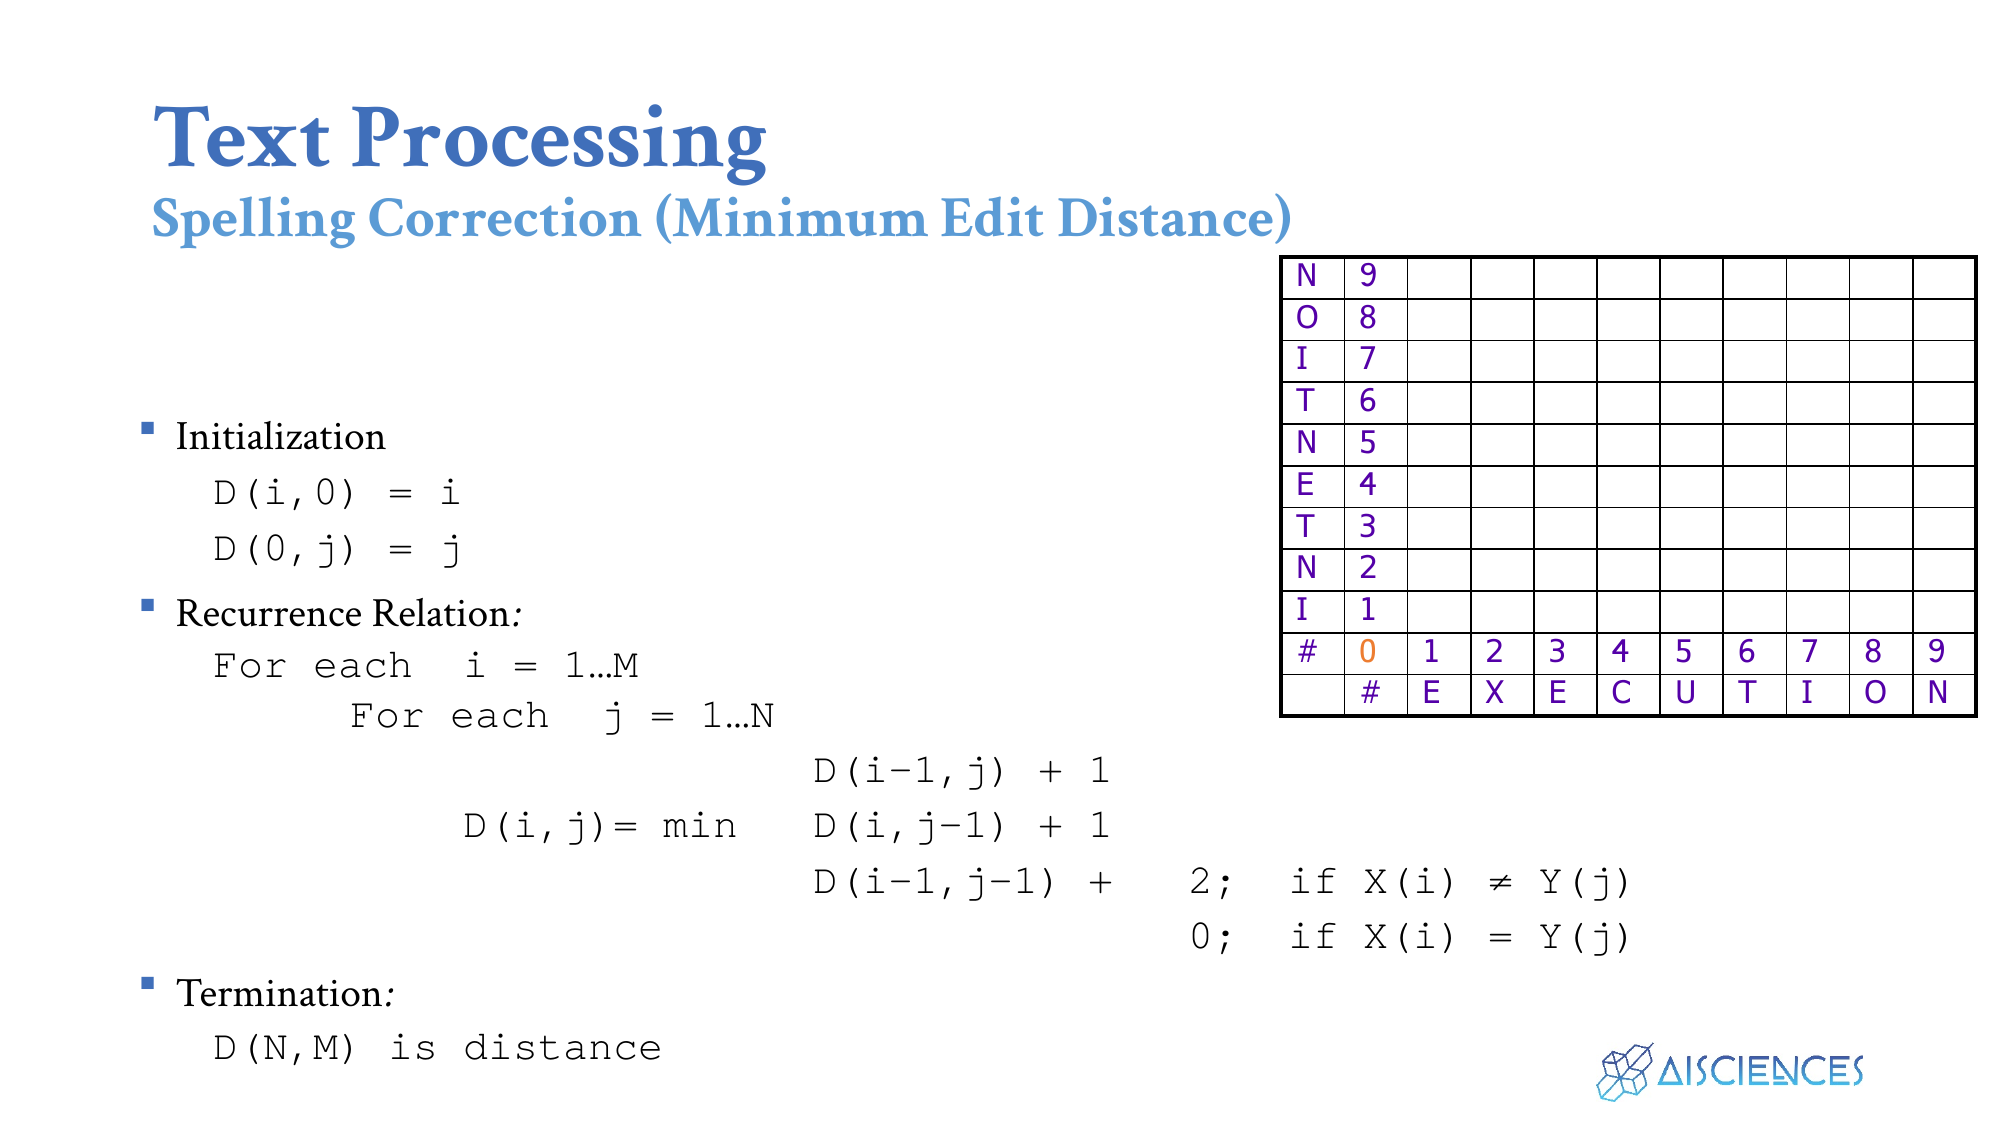

# Text Processing Spelling Correction (Minimum Edit Distance)
| N | 9 |  |  |  |  |  |  |  |  |  |
| --- | --- | --- | --- | --- | --- | --- | --- | --- | --- | --- |
| O | 8 |  |  |  |  |  |  |  |  |  |
| I | 7 |  |  |  |  |  |  |  |  |  |
| T | 6 |  |  |  |  |  |  |  |  |  |
| N | 5 |  |  |  |  |  |  |  |  |  |
| E | 4 |  |  |  |  |  |  |  |  |  |
| T | 3 |  |  |  |  |  |  |  |  |  |
| N | 2 |  |  |  |  |  |  |  |  |  |
| I | 1 |  |  |  |  |  |  |  |  |  |
| # | 0 | 1 | 2 | 3 | 4 | 5 | 6 | 7 | 8 | 9 |
|  | # | E | X | E | C | U | T | I | O | N |
Initialization
D(i,0) = i
D(0,j) = j
Recurrence Relation:
For each  i = 1…M
	  For each  j = 1…N
                        D(i-1,j) + 1
          D(i,j)= min   D(i,j-1) + 1
                        D(i-1,j-1) +   2;  if X(i) ≠ Y(j)
                                       0;  if X(i) = Y(j)
Termination:
D(N,M) is distance